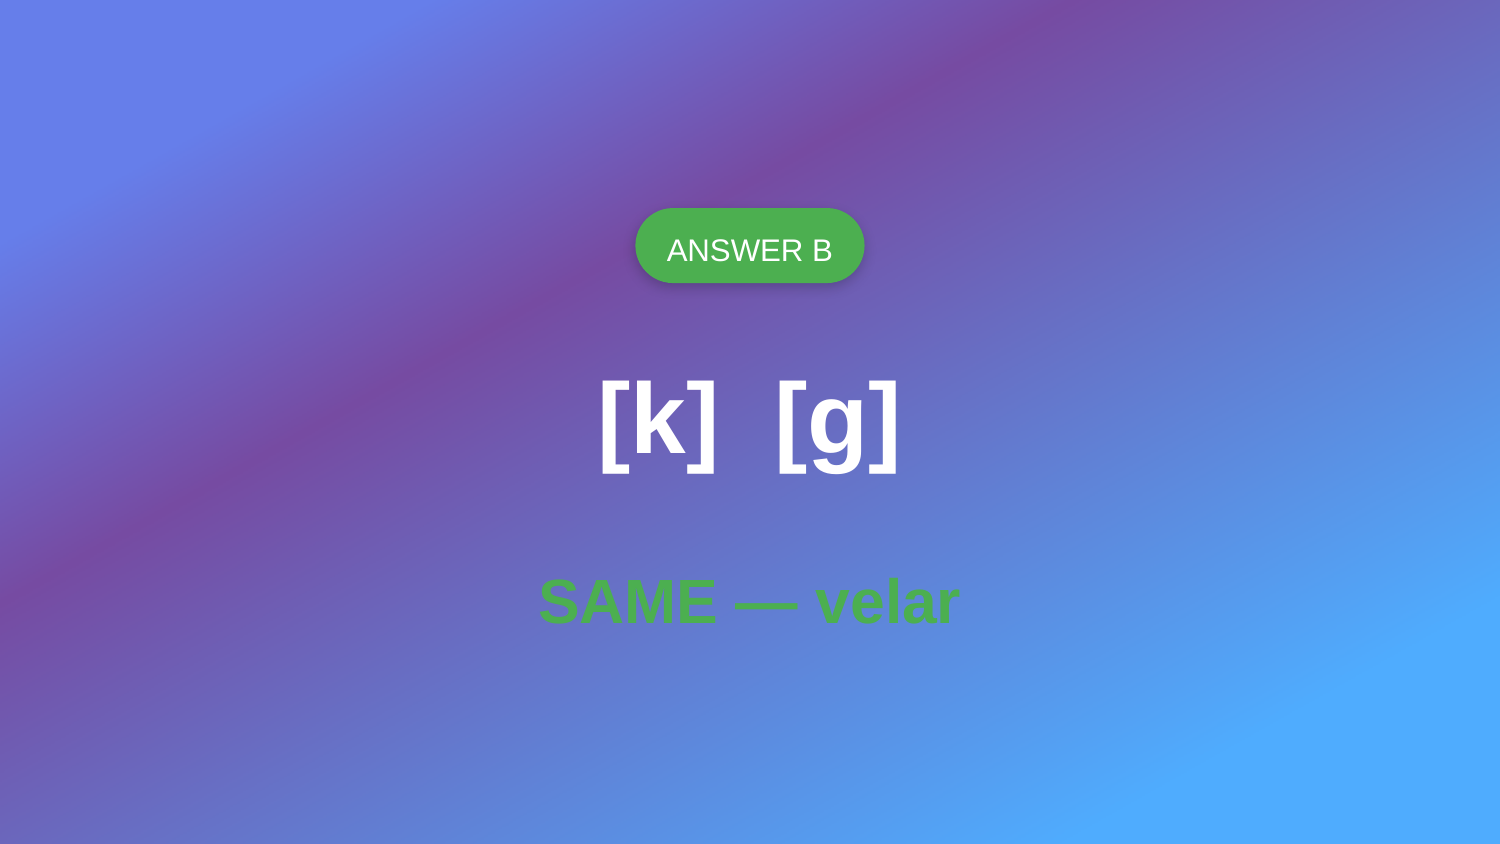

ANSWER B
[k]  [g]
SAME — velar